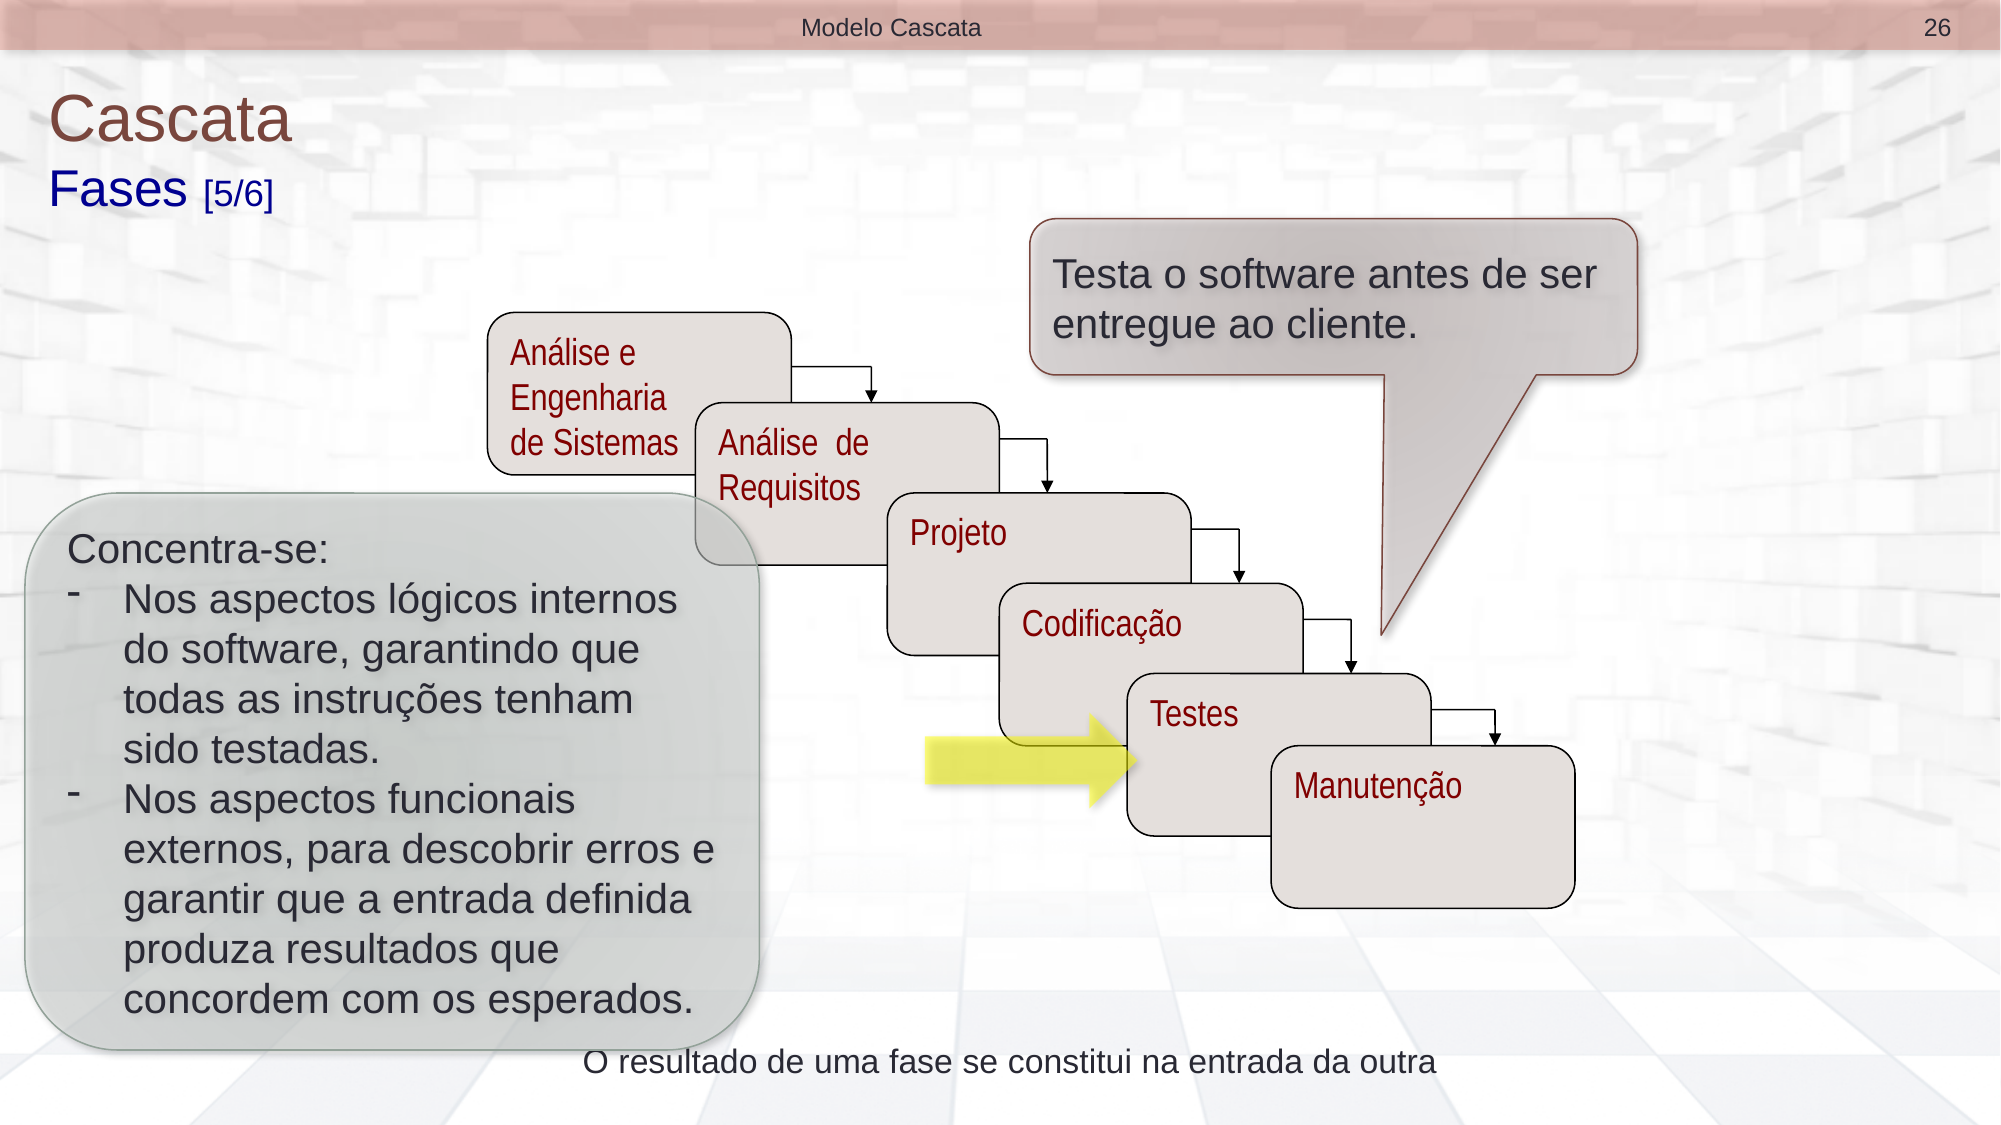

26
Modelo Cascata
# Cascata Fases [5/6]
Testa o software antes de ser entregue ao cliente.
Análise e Engenharia
de Sistemas

Análise  de Requisitos

Projeto

Codificação

Testes

Manutenção
Concentra-se:
Nos aspectos lógicos internos do software, garantindo que todas as instruções tenham sido testadas.
Nos aspectos funcionais externos, para descobrir erros e garantir que a entrada definida produza resultados que concordem com os esperados.

O resultado de uma fase se constitui na entrada da outra